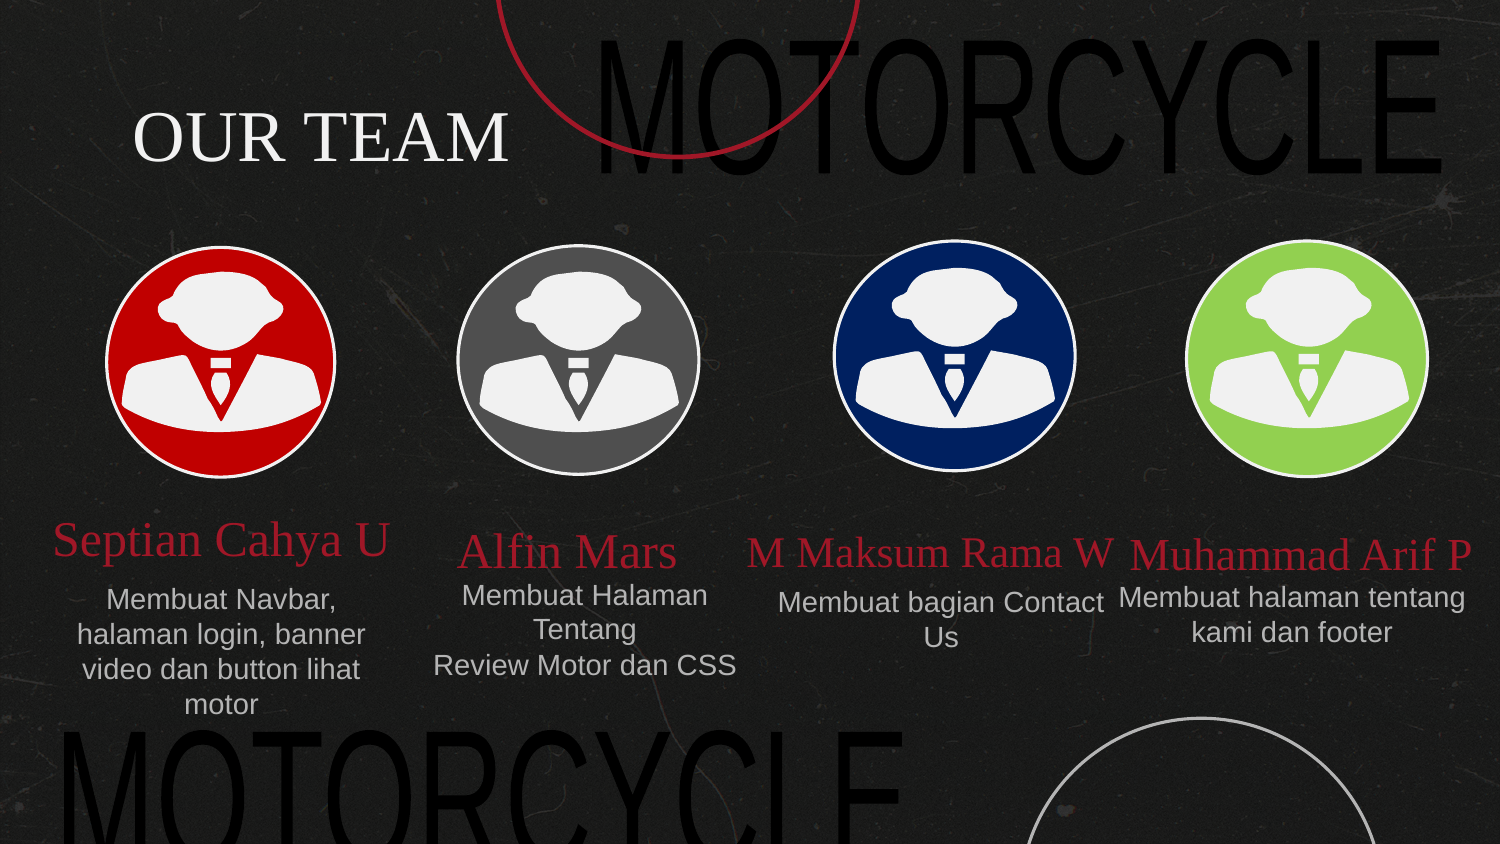

# OUR TEAM

Septian Cahya U
Alfin Mars
M Maksum Rama W
Muhammad Arif P
Membuat Halaman Tentang
Review Motor dan CSS

Membuat halaman tentang kami dan footer
Membuat Navbar, halaman login, banner video dan button lihat motor
Membuat bagian Contact
Us